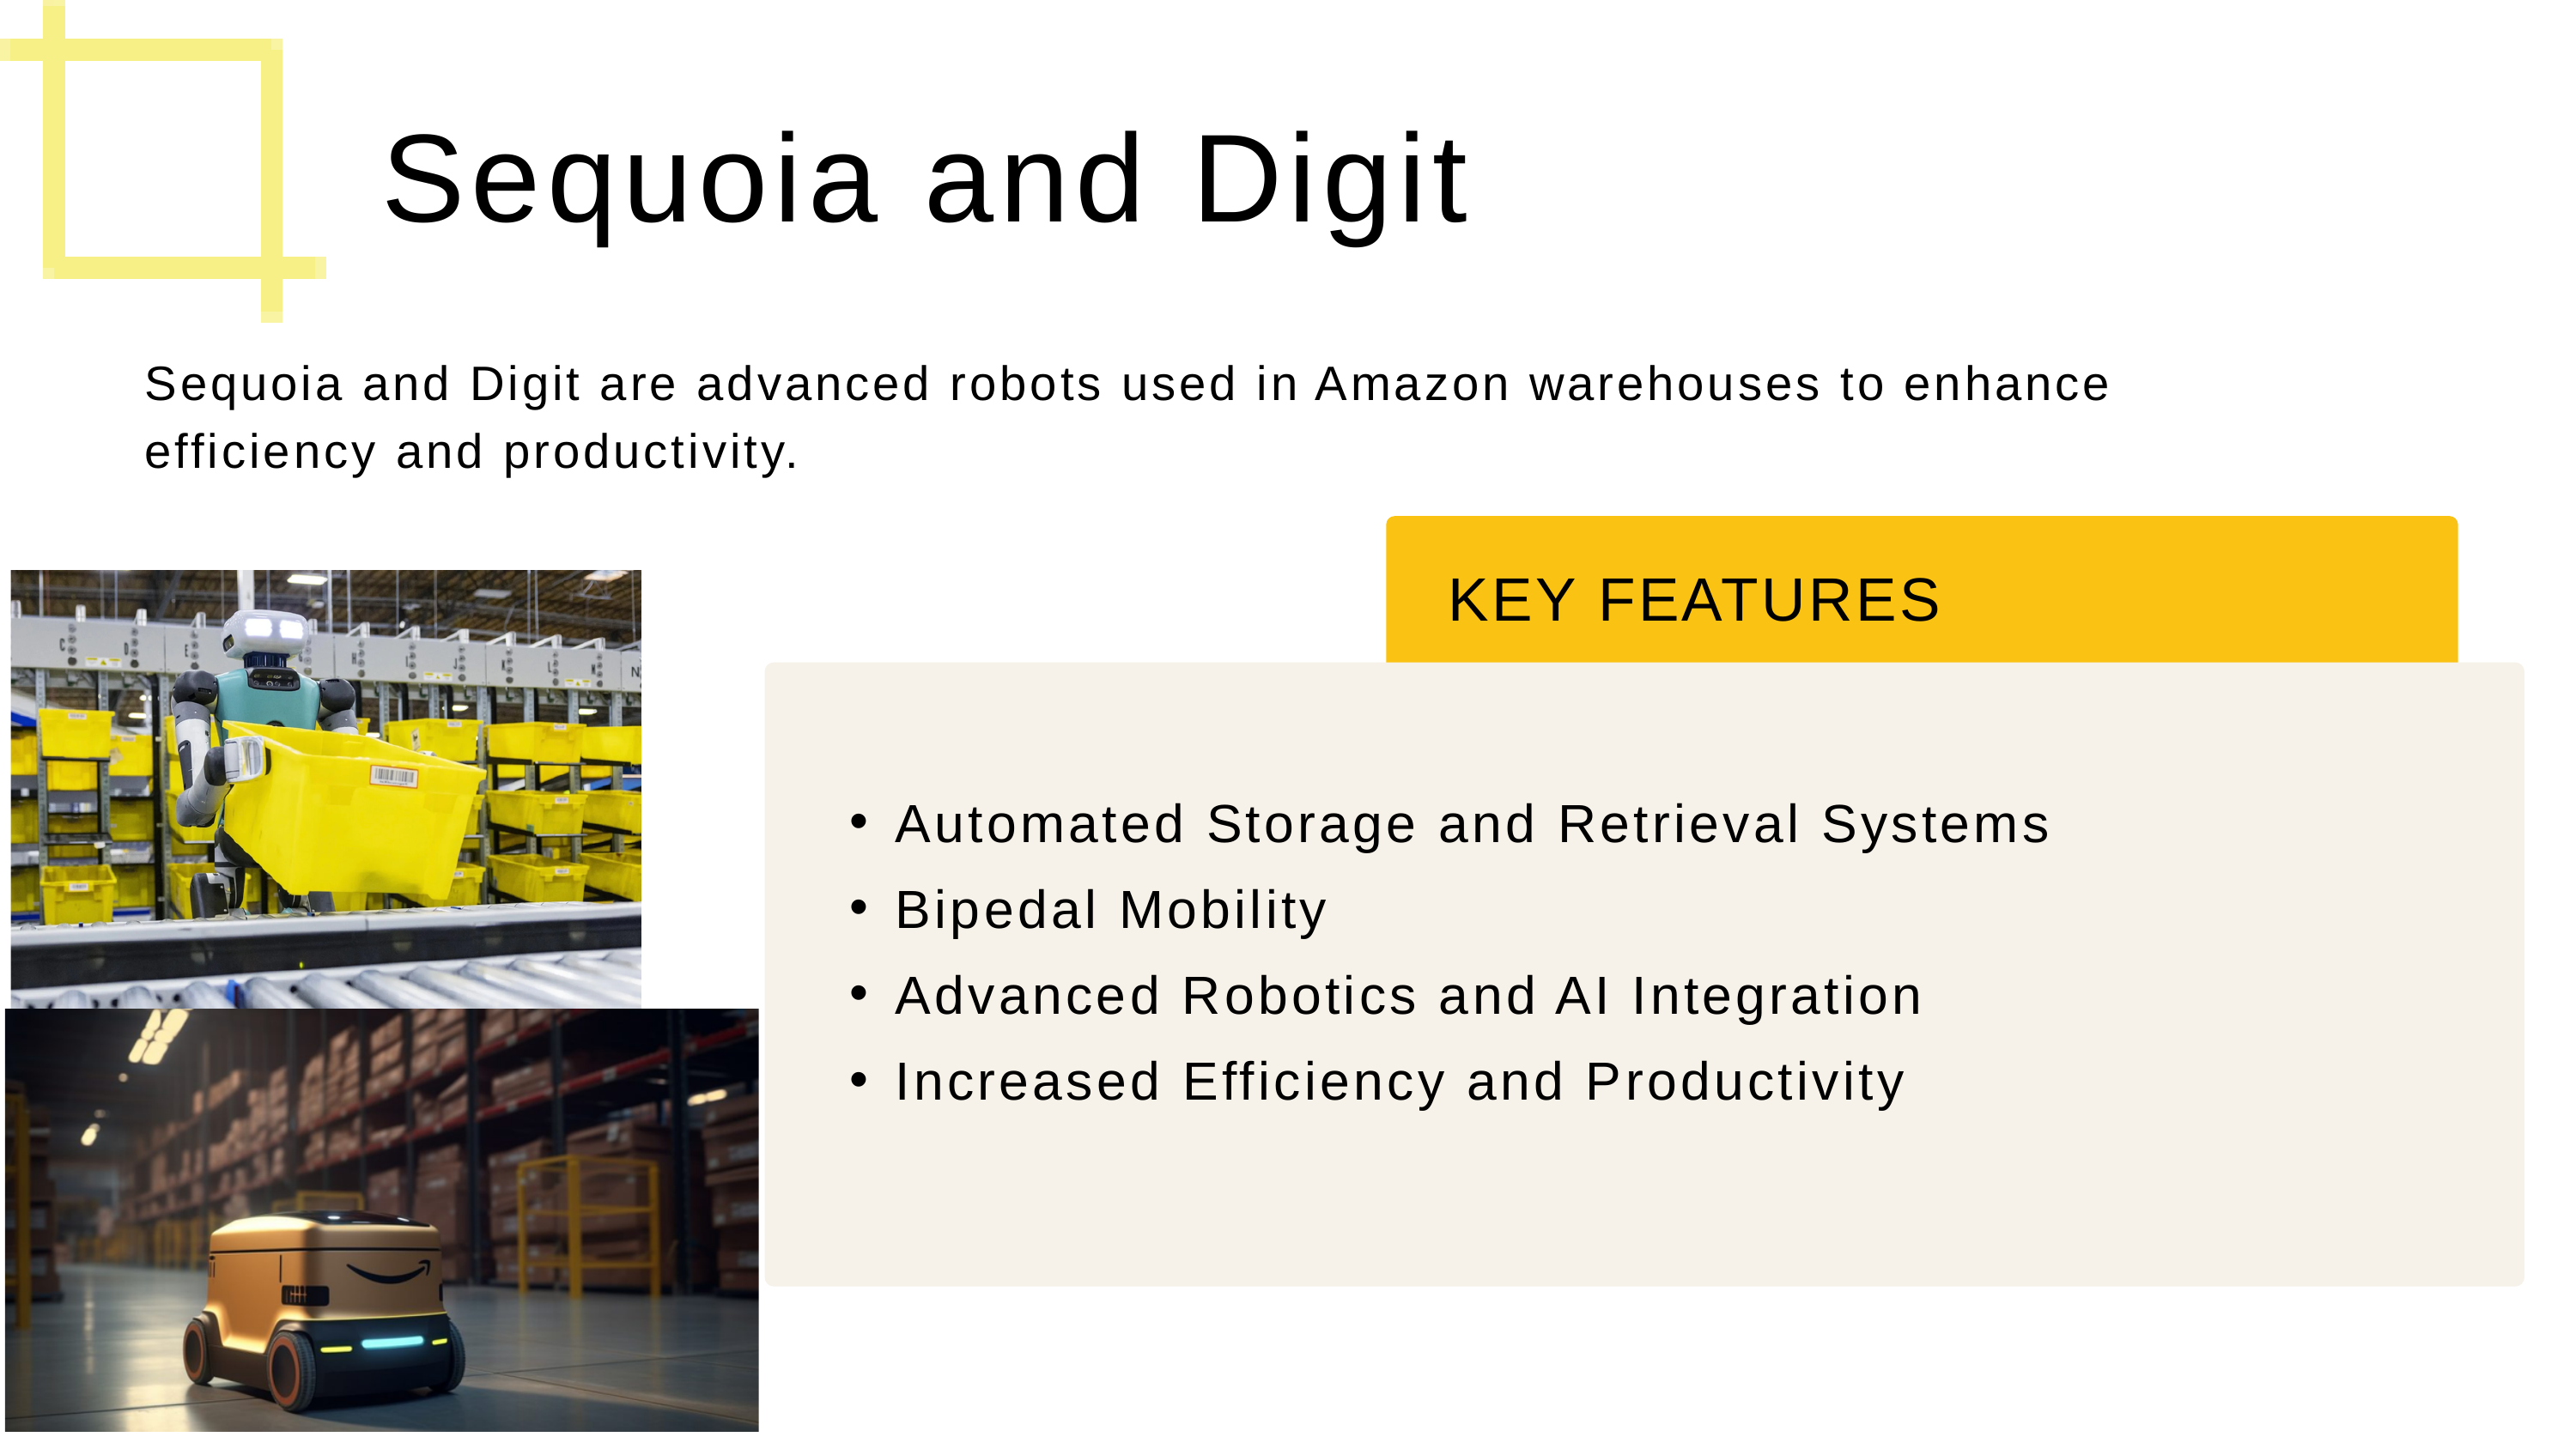

Sequoia and Digit
Sequoia and Digit are advanced robots used in Amazon warehouses to enhance efficiency and productivity.

KEY FEATURES

Automated Storage and Retrieval Systems
Bipedal Mobility
Advanced Robotics and AI Integration
Increased Efficiency and Productivity